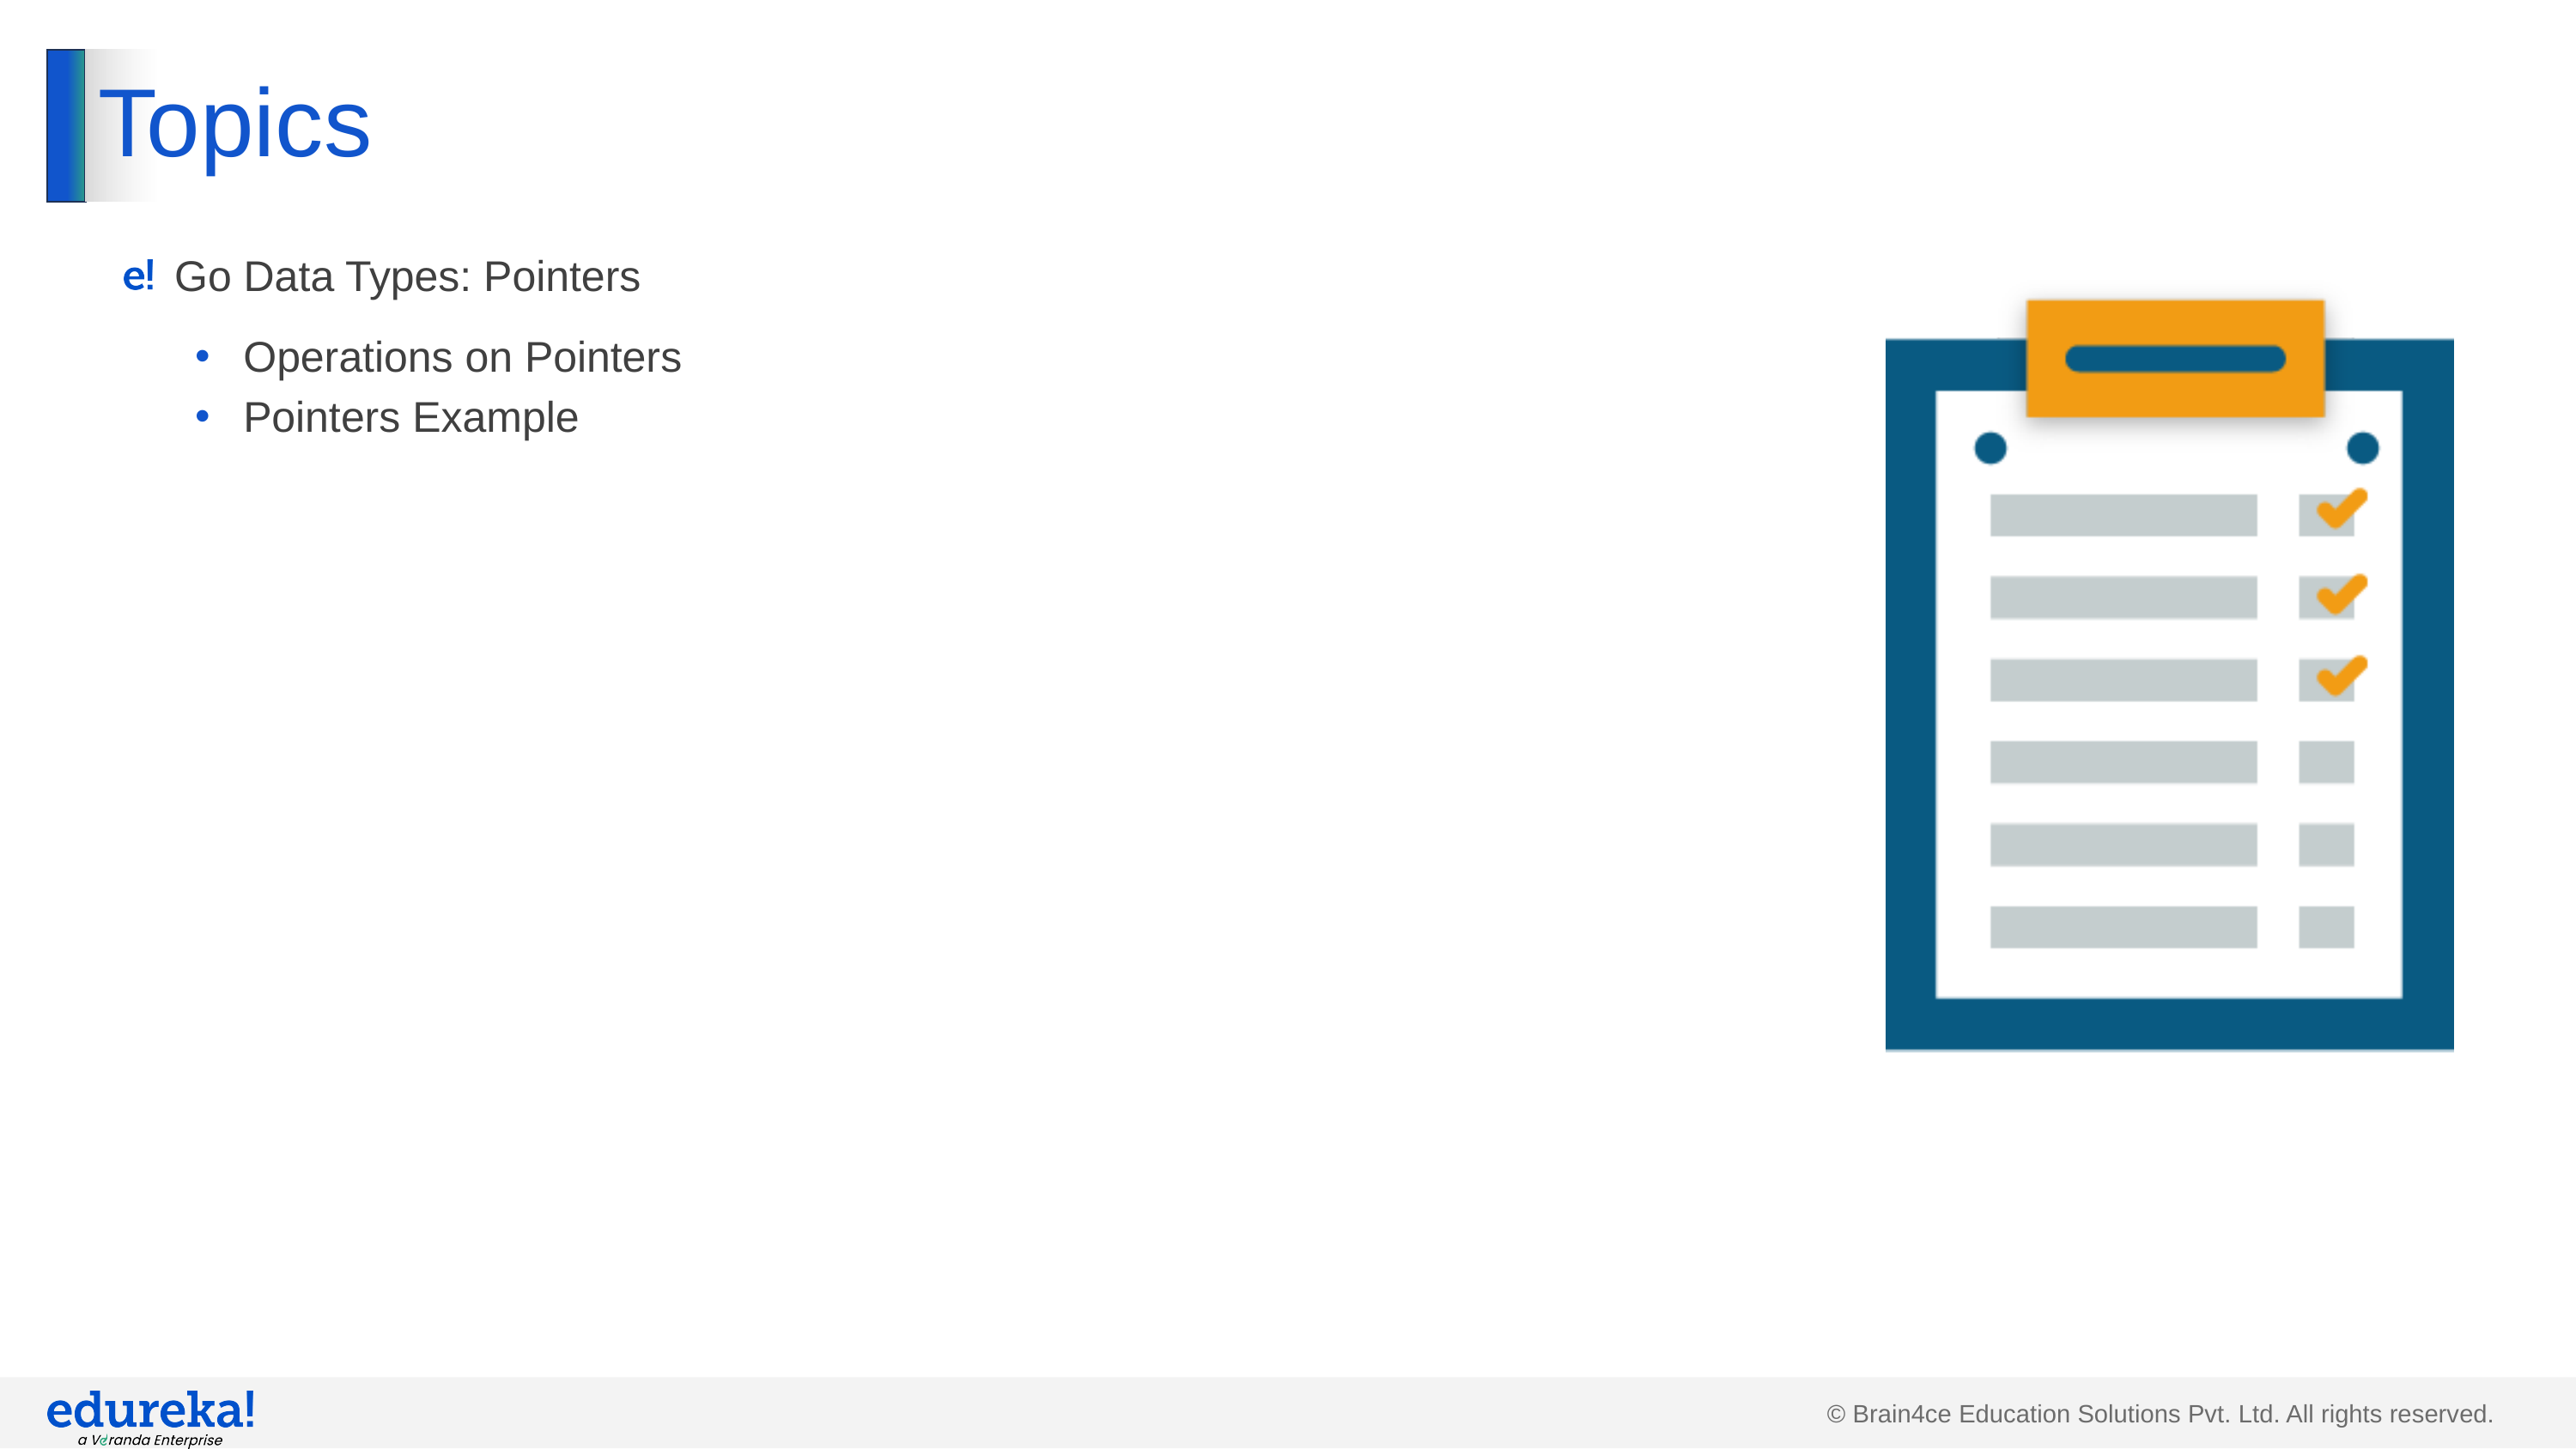

# Topics
Go Data Types: Pointers
Operations on Pointers
Pointers Example